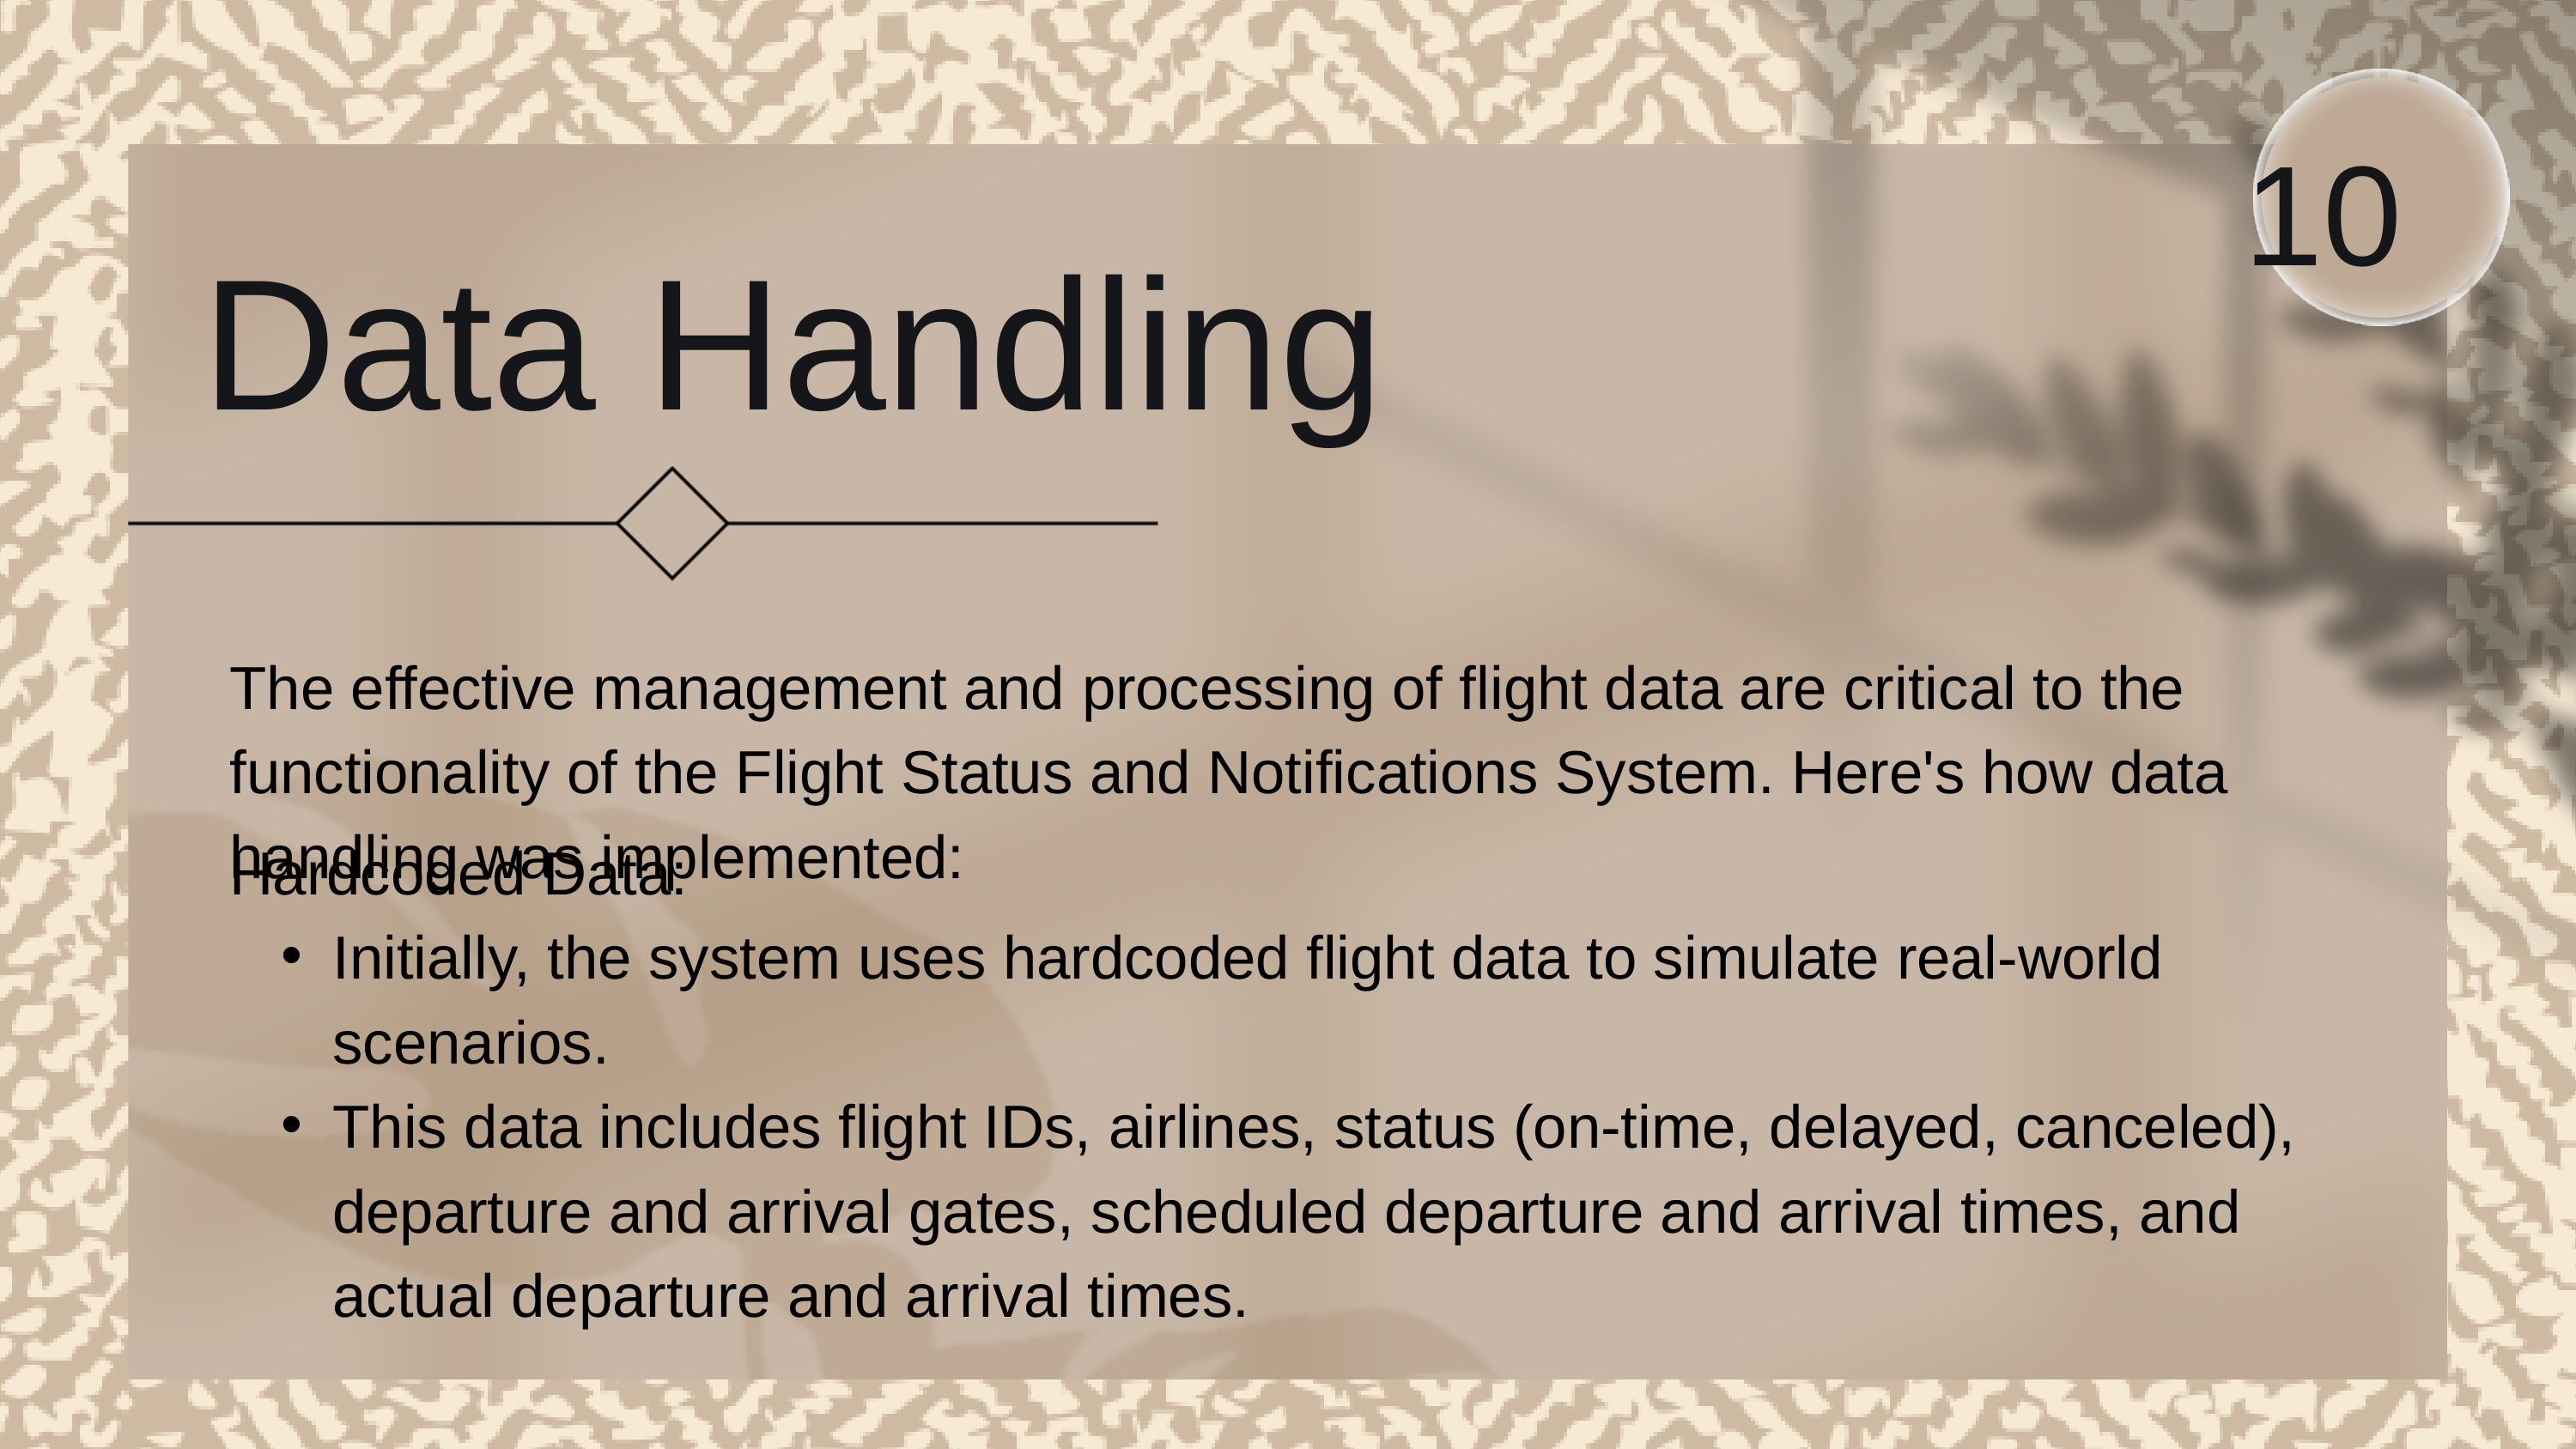

10

Data Handling

The effective management and processing of flight data are critical to the functionality of the Flight Status and Notifications System. Here's how data handling was implemented:
Hardcoded Data:
Initially, the system uses hardcoded flight data to simulate real-world scenarios.
This data includes flight IDs, airlines, status (on-time, delayed, canceled), departure and arrival gates, scheduled departure and arrival times, and actual departure and arrival times.